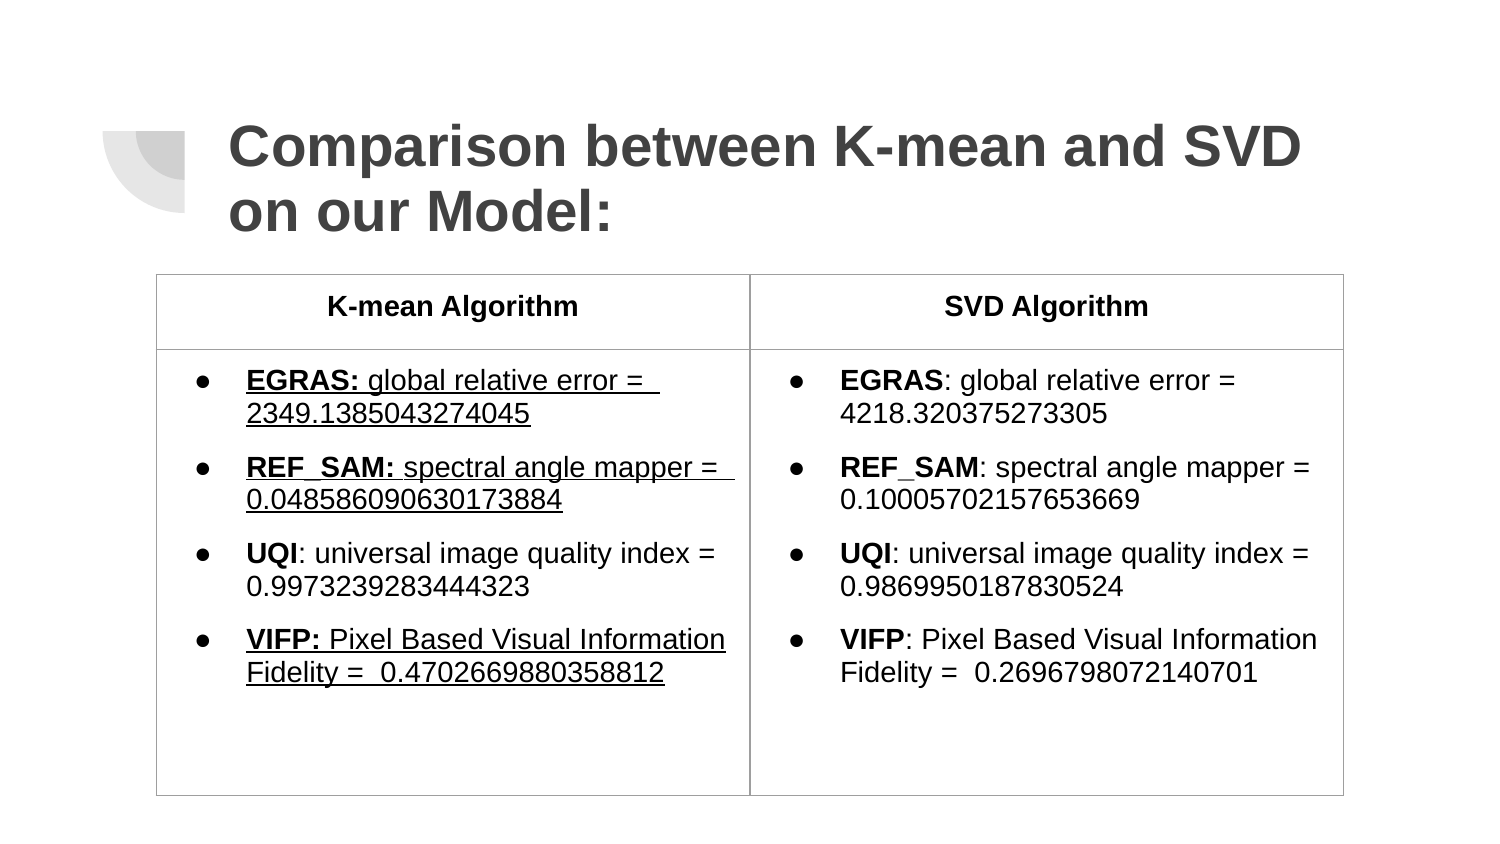

# Comparison between K-mean and SVD on our Model:

| K-mean Algorithm | SVD Algorithm |
| --- | --- |
| EGRAS: global relative error = 2349.1385043274045 REF\_SAM: spectral angle mapper = 0.048586090630173884 UQI: universal image quality index = 0.9973239283444323 VIFP: Pixel Based Visual Information Fidelity = 0.4702669880358812 | EGRAS: global relative error = 4218.320375273305 REF\_SAM: spectral angle mapper = 0.10005702157653669 UQI: universal image quality index = 0.9869950187830524 VIFP: Pixel Based Visual Information Fidelity = 0.2696798072140701 |